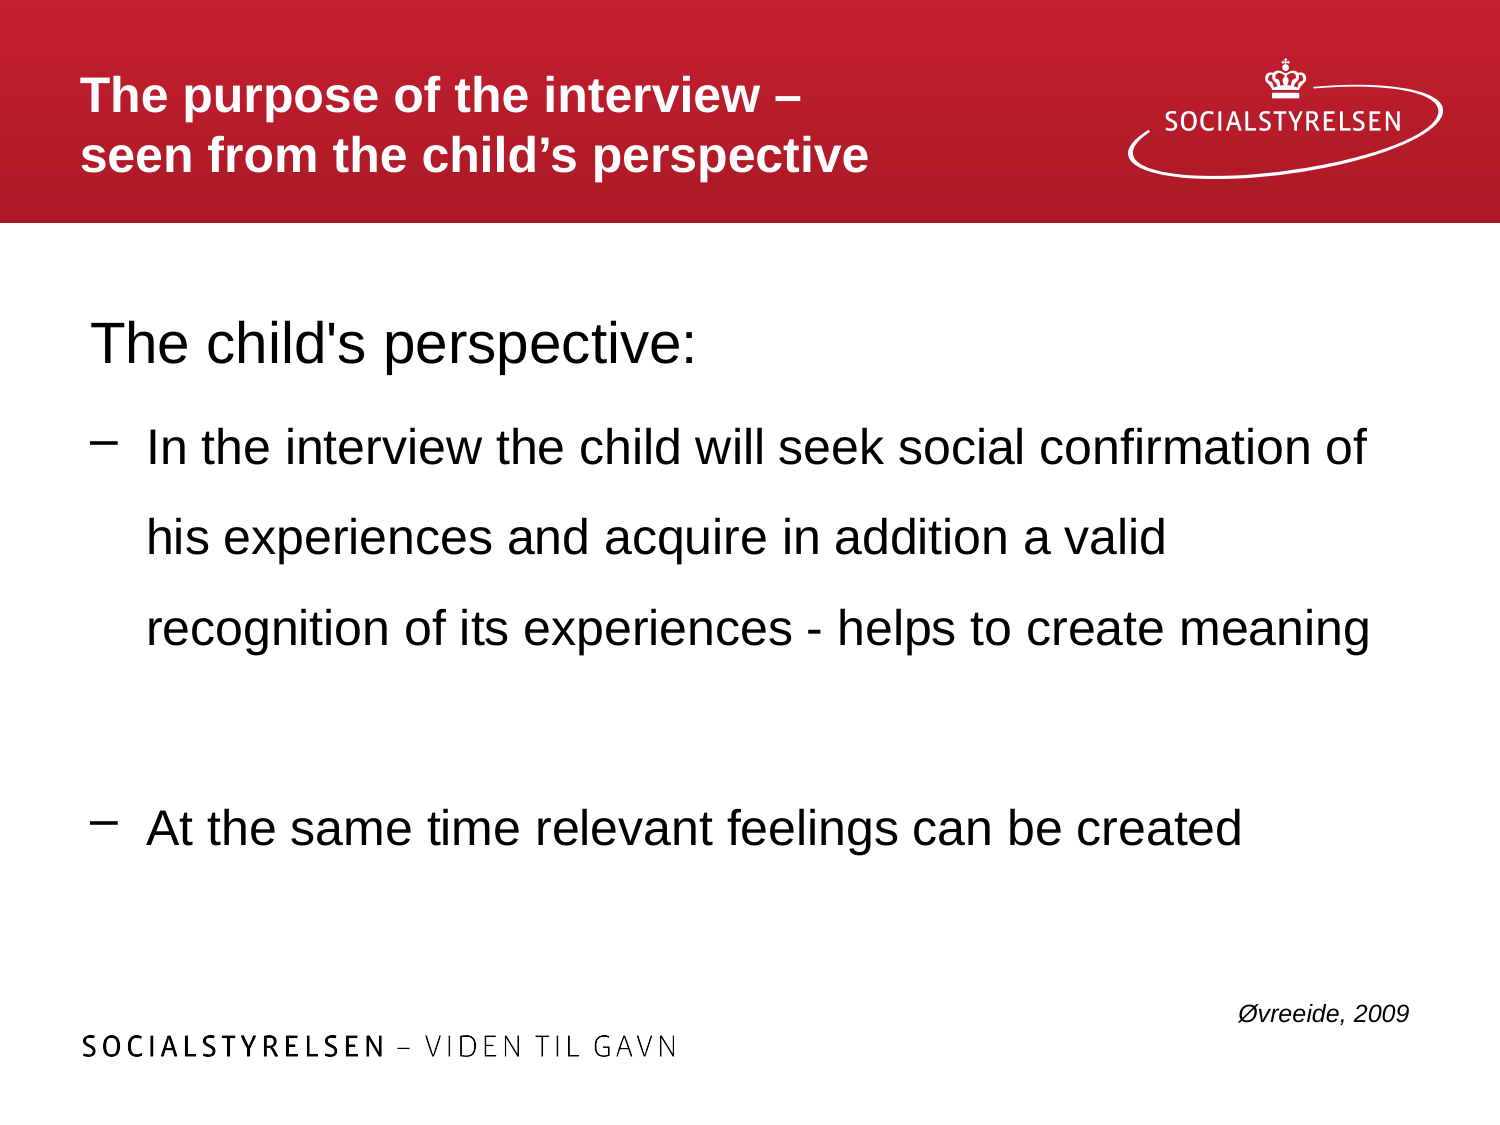

# The purpose of the interview – seen from the child’s perspective
The child's perspective:
In the interview the child will seek social confirmation of his experiences and acquire in addition a valid recognition of its experiences - helps to create meaning

At the same time relevant feelings can be created

								Øvreeide, 2009